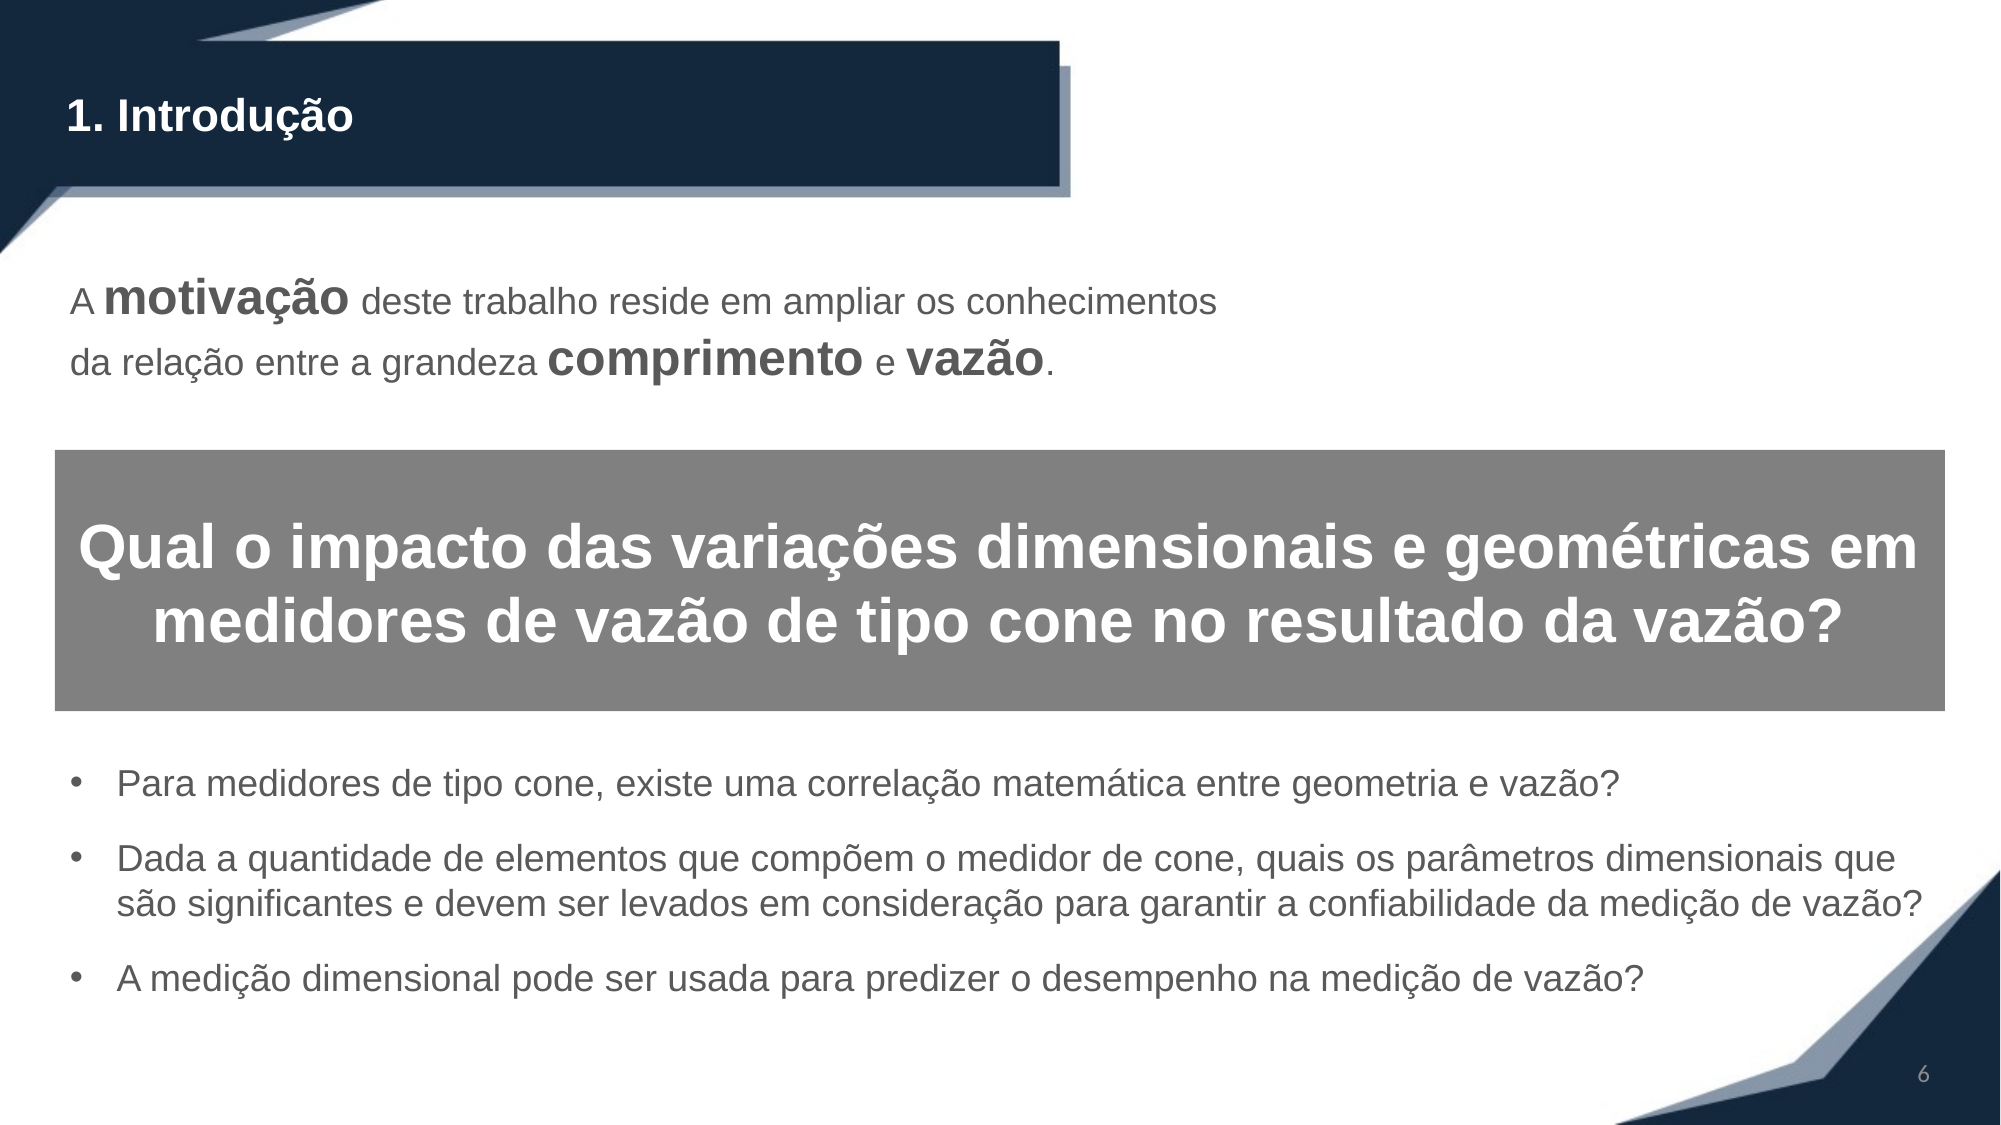

1. Introdução
A motivação deste trabalho reside em ampliar os conhecimentos da relação entre a grandeza comprimento e vazão.
Qual o impacto das variações dimensionais e geométricas em medidores de vazão de tipo cone no resultado da vazão?
Para medidores de tipo cone, existe uma correlação matemática entre geometria e vazão?

Dada a quantidade de elementos que compõem o medidor de cone, quais os parâmetros dimensionais que são significantes e devem ser levados em consideração para garantir a confiabilidade da medição de vazão?

A medição dimensional pode ser usada para predizer o desempenho na medição de vazão?
6